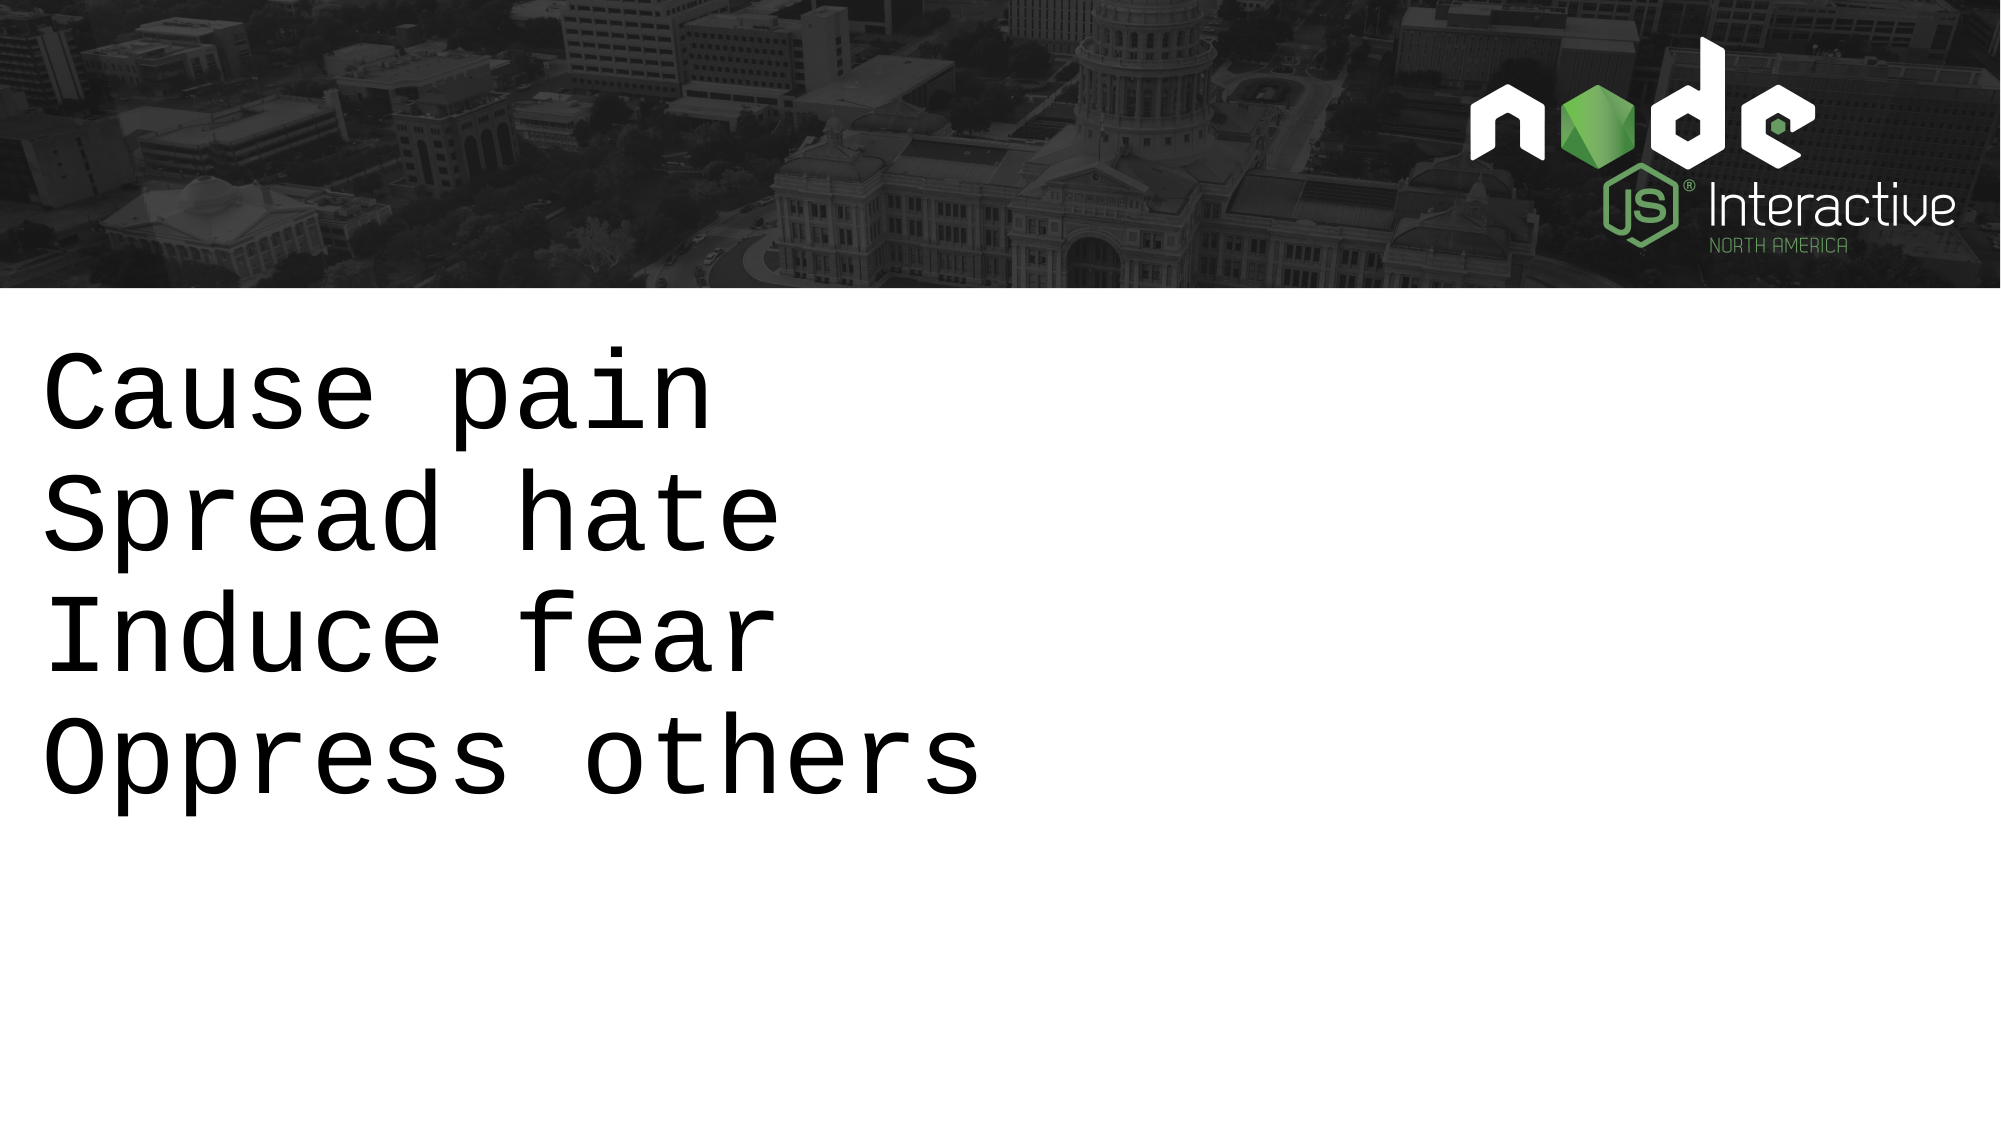

Cause pain
Spread hate
Induce fear
Oppress others